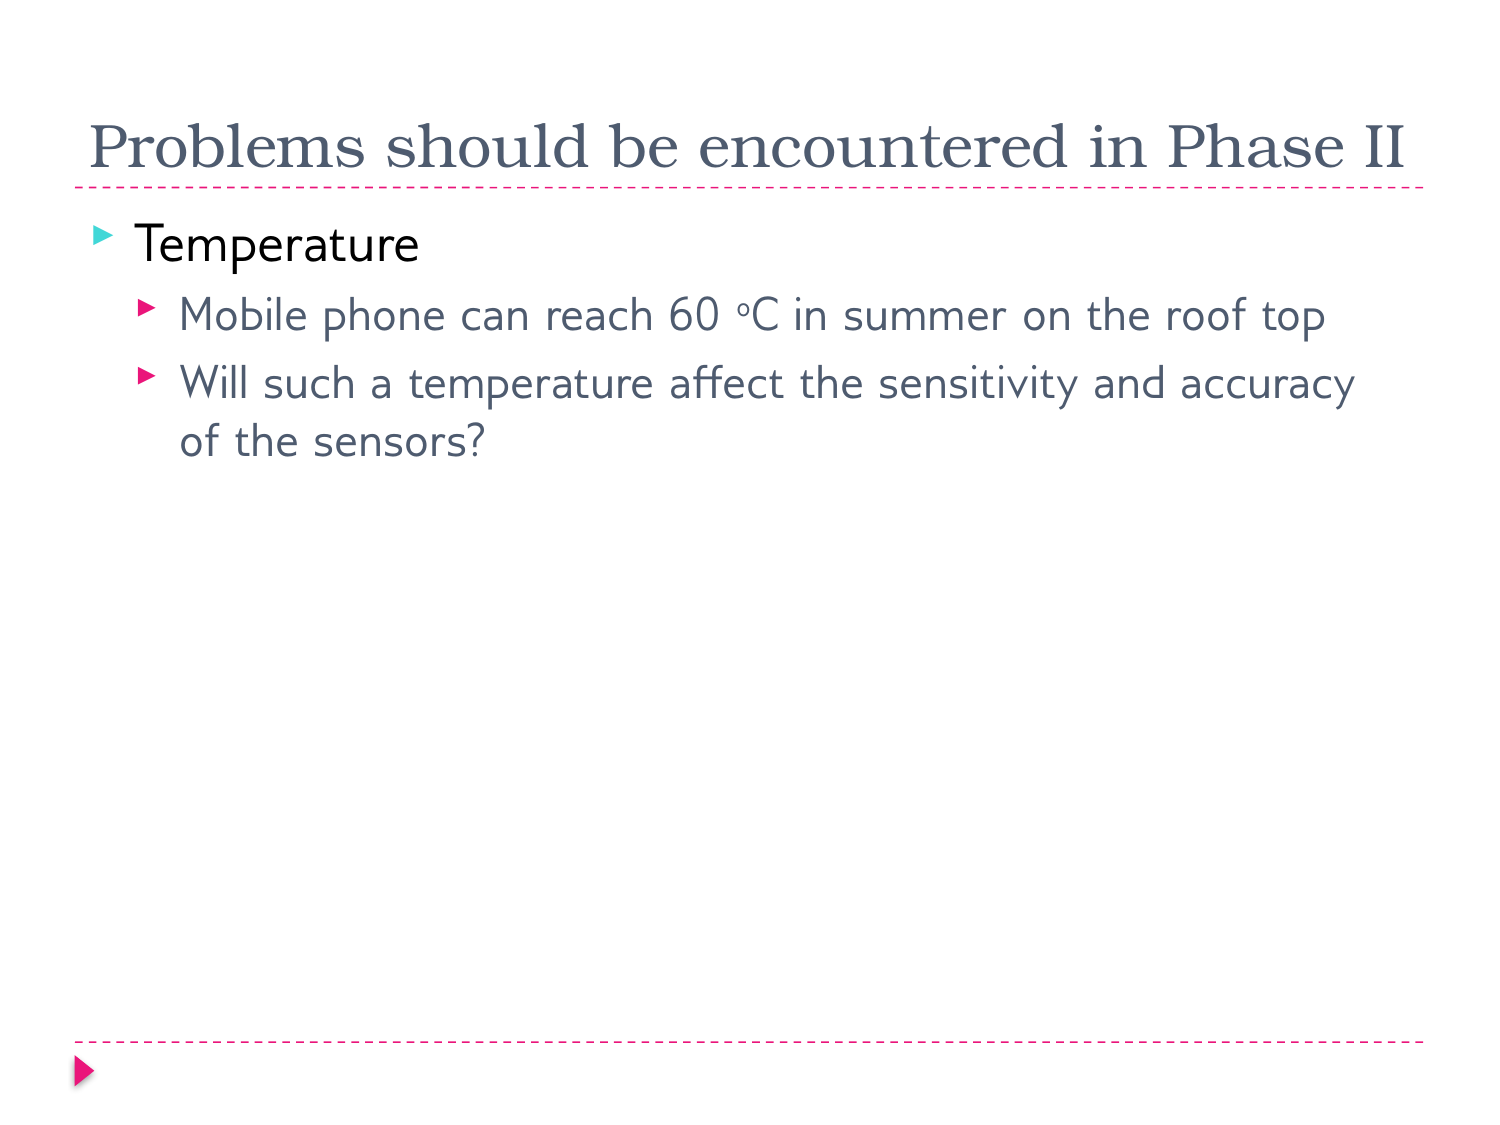

Problems should be encountered in Phase II
Temperature
Mobile phone can reach 60 oC in summer on the roof top
Will such a temperature affect the sensitivity and accuracy of the sensors?